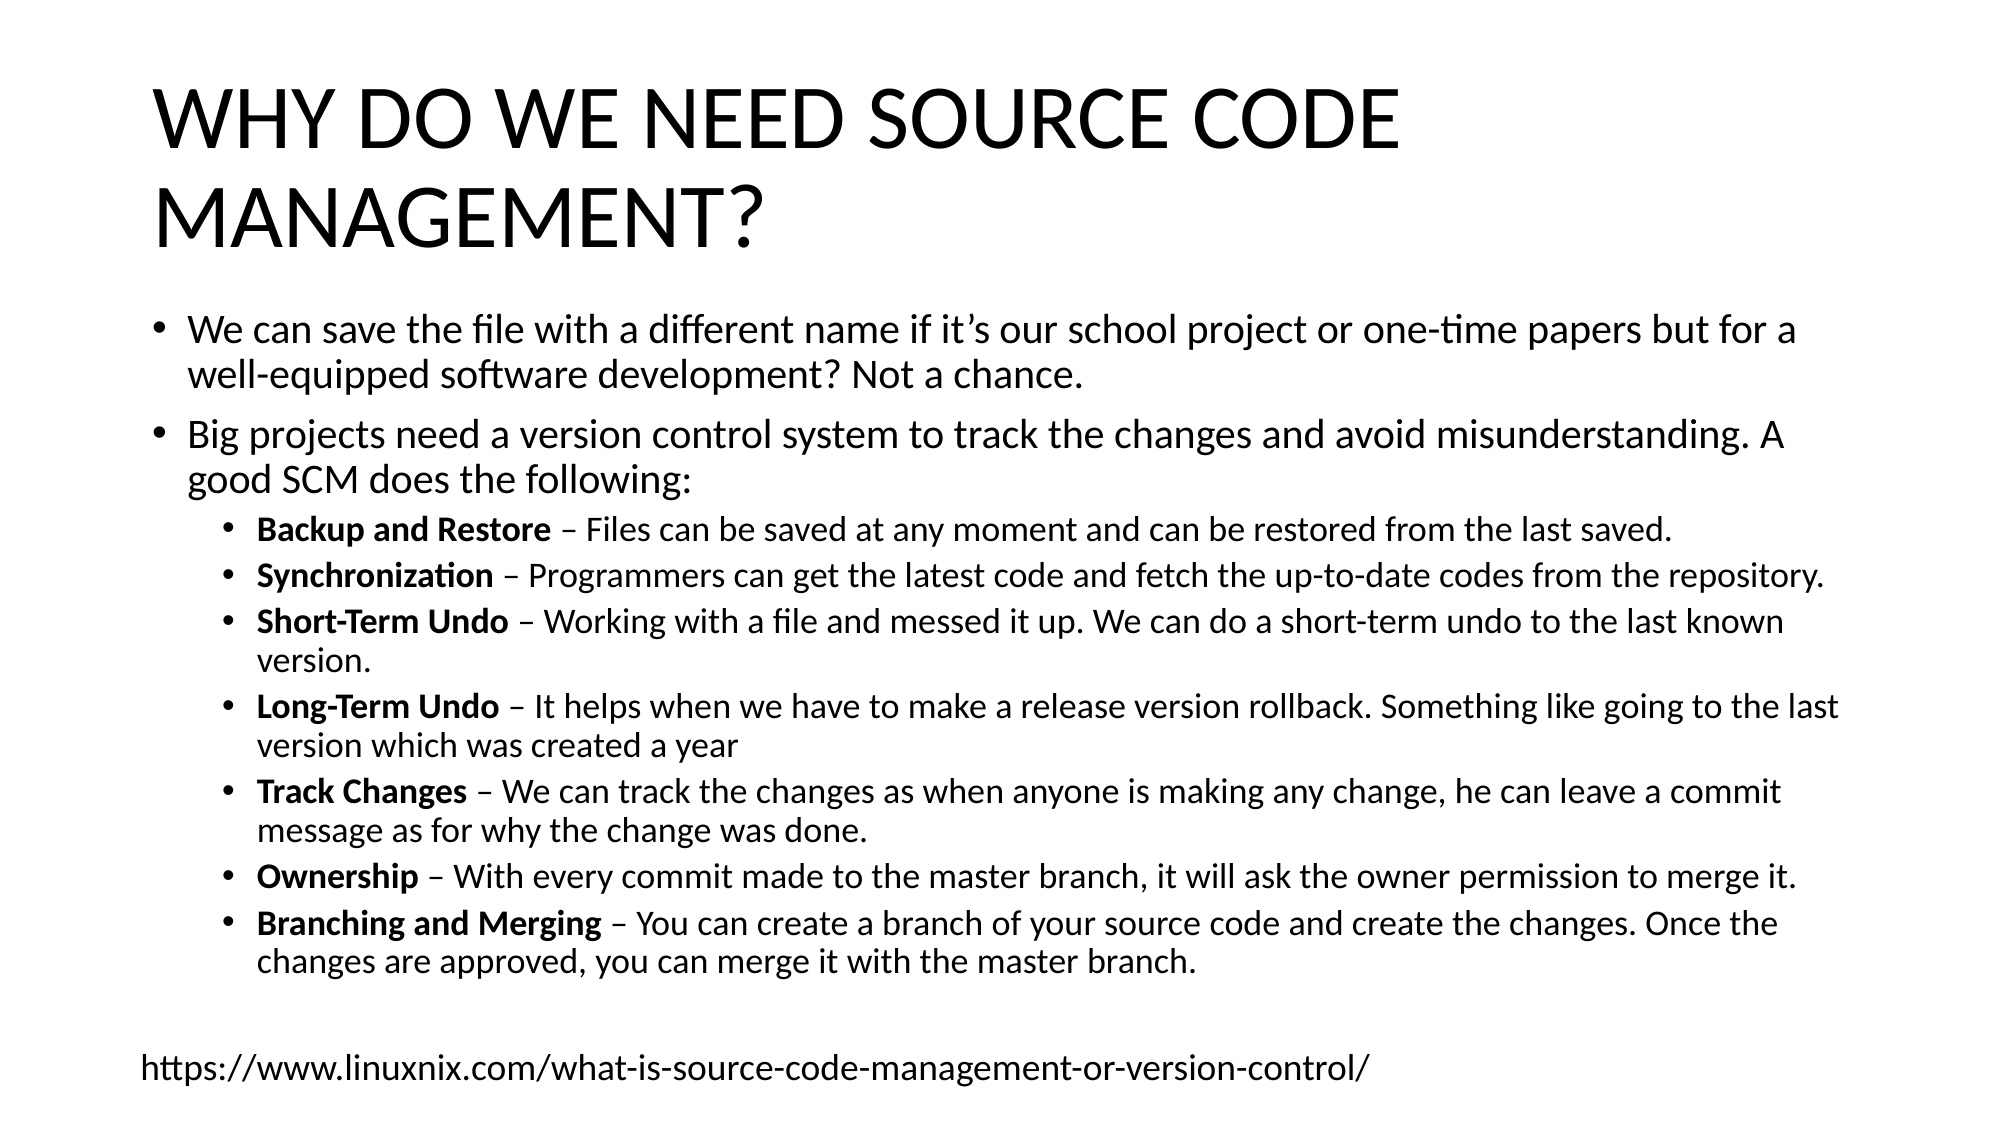

# WHY DO WE NEED SOURCE CODE MANAGEMENT?
We can save the file with a different name if it’s our school project or one-time papers but for a well-equipped software development? Not a chance.
Big projects need a version control system to track the changes and avoid misunderstanding. A good SCM does the following:
Backup and Restore – Files can be saved at any moment and can be restored from the last saved.
Synchronization – Programmers can get the latest code and fetch the up-to-date codes from the repository.
Short-Term Undo – Working with a file and messed it up. We can do a short-term undo to the last known version.
Long-Term Undo – It helps when we have to make a release version rollback. Something like going to the last version which was created a year
Track Changes – We can track the changes as when anyone is making any change, he can leave a commit message as for why the change was done.
Ownership – With every commit made to the master branch, it will ask the owner permission to merge it.
Branching and Merging – You can create a branch of your source code and create the changes. Once the changes are approved, you can merge it with the master branch.
https://www.linuxnix.com/what-is-source-code-management-or-version-control/